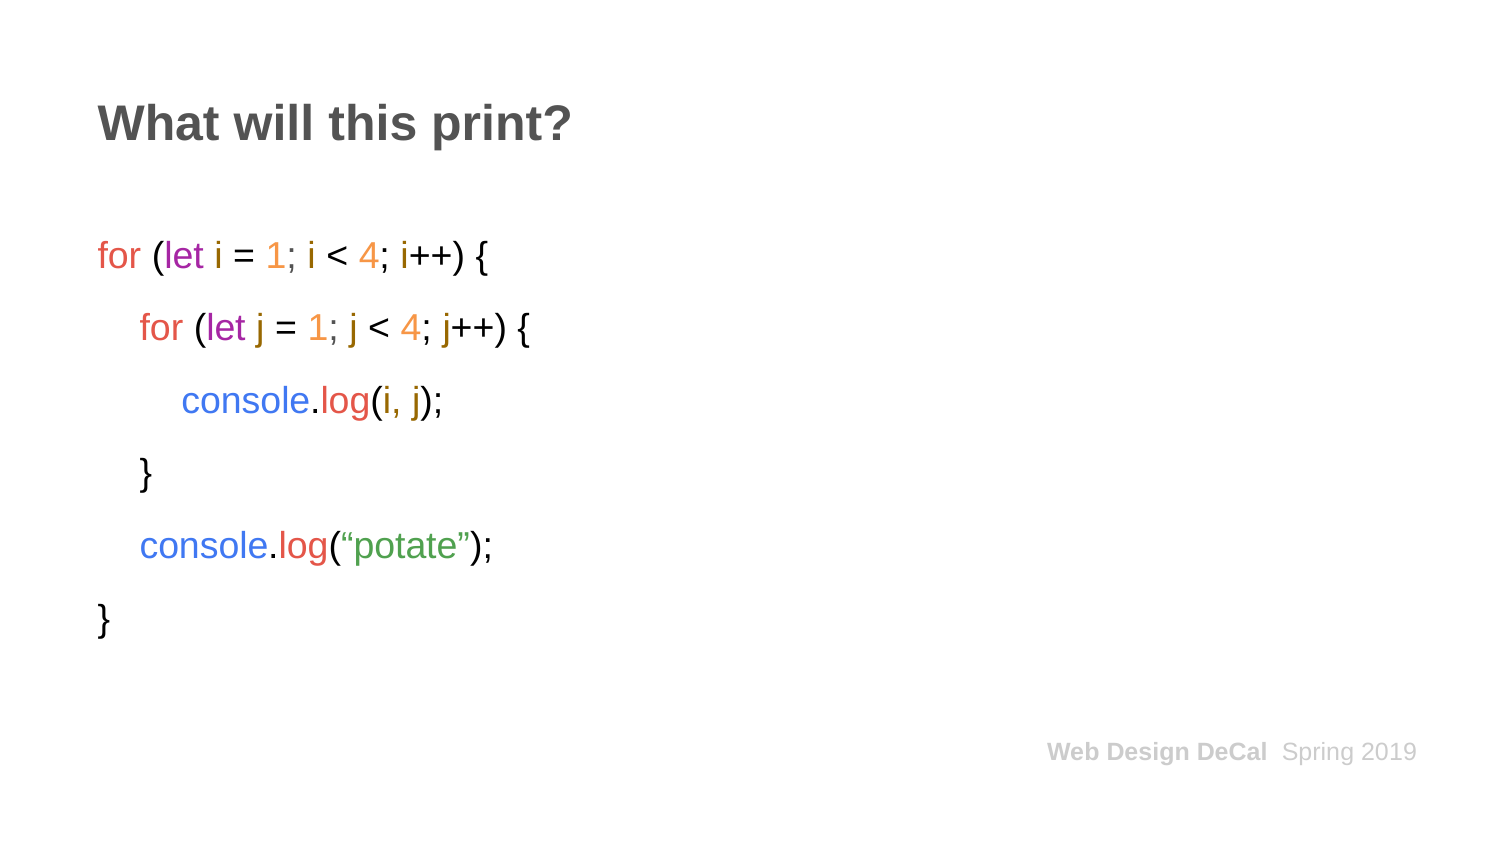

# What will this print?
for (let i = 1; i < 4; i++) {
    for (let j = 1; j < 4; j++) {
        console.log(i, j);
    }
    console.log(“potate”);
}